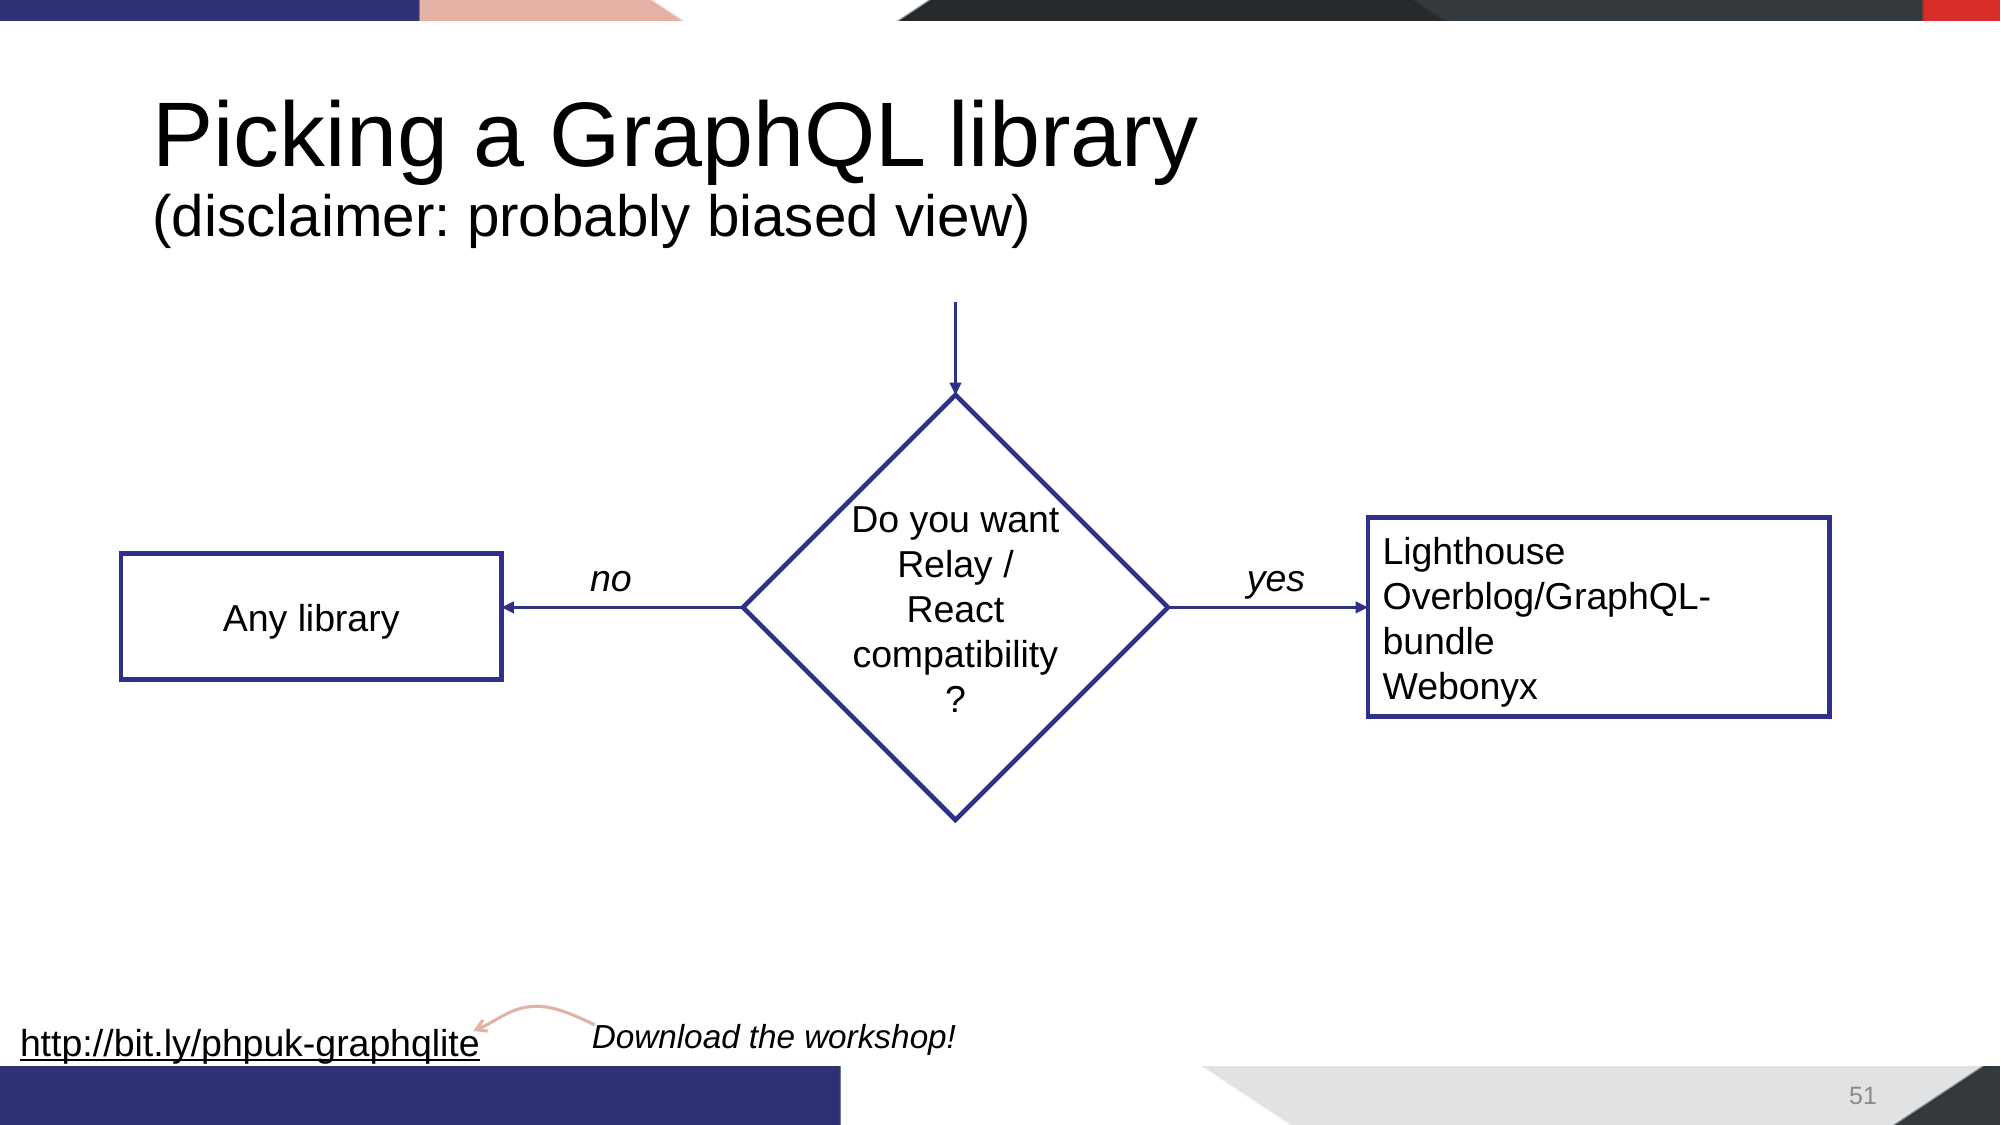

# Picking a GraphQL library (disclaimer: probably biased view)
Do you want Relay / React compatibility?
Lighthouse
Overblog/GraphQL-bundle
Webonyx
no
yes
Any library

51